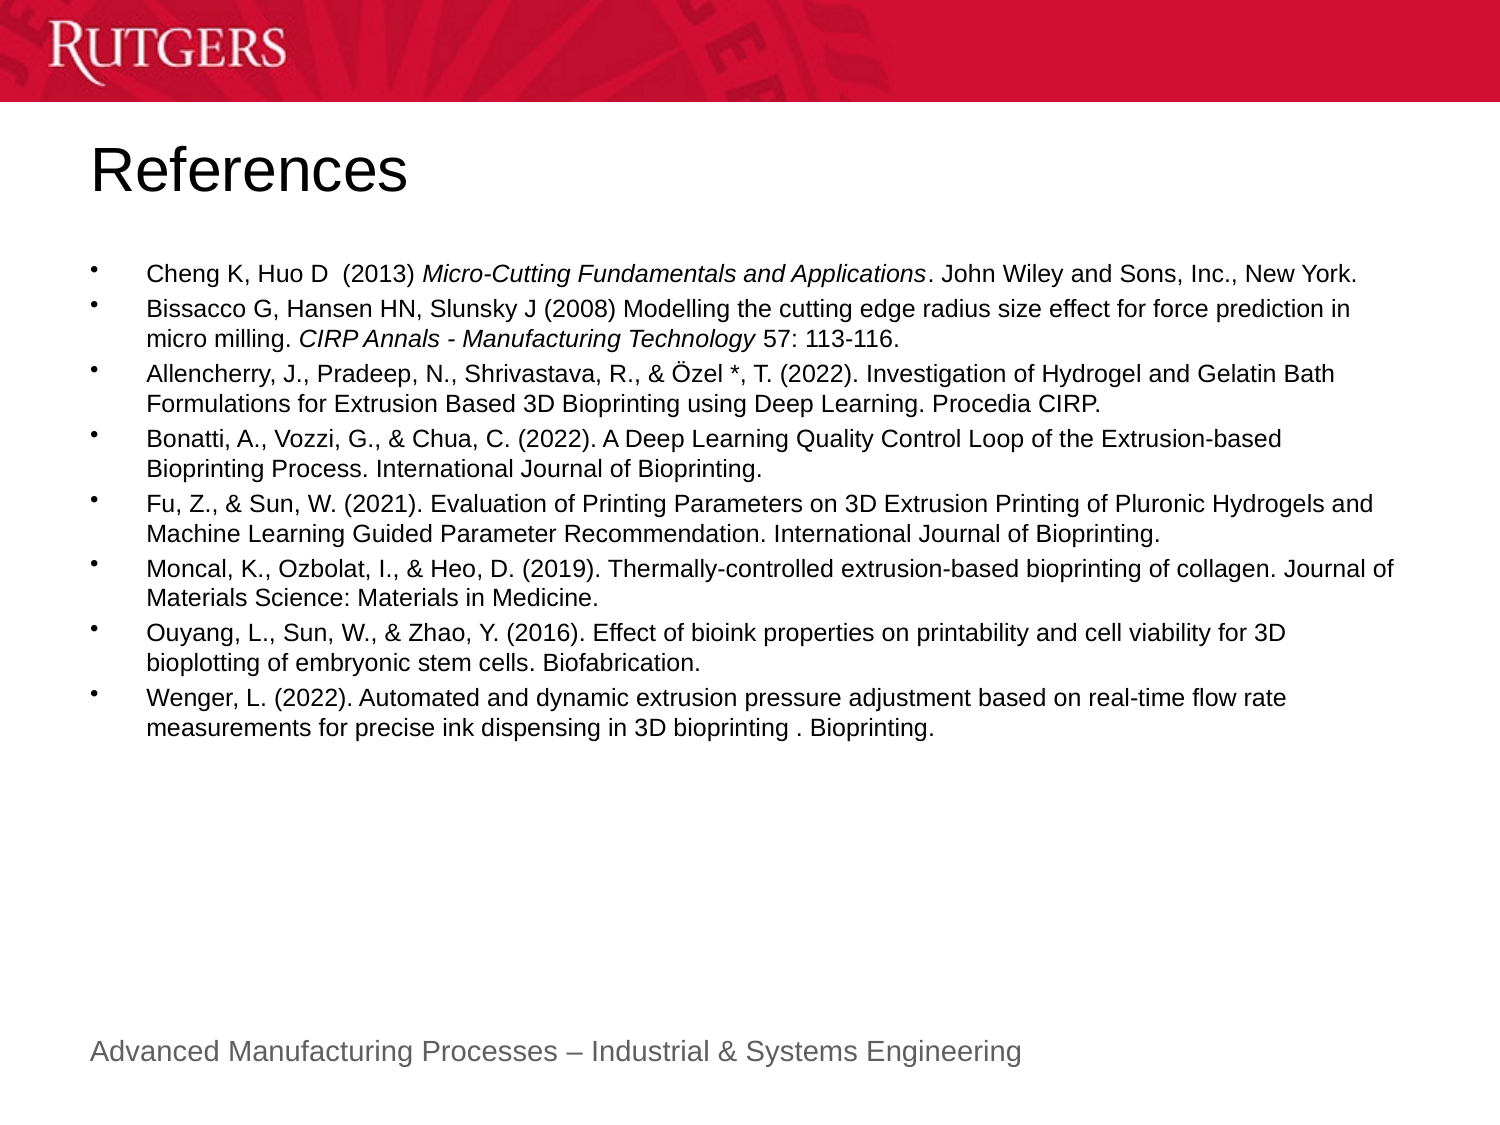

# References
Cheng K, Huo D  (2013) Micro-Cutting Fundamentals and Applications. John Wiley and Sons, Inc., New York.
Bissacco G, Hansen HN, Slunsky J (2008) Modelling the cutting edge radius size effect for force prediction in micro milling. CIRP Annals - Manufacturing Technology 57: 113-116.
Allencherry, J., Pradeep, N., Shrivastava, R., & Özel *, T. (2022). Investigation of Hydrogel and Gelatin Bath Formulations for Extrusion Based 3D Bioprinting using Deep Learning. Procedia CIRP.
Bonatti, A., Vozzi, G., & Chua, C. (2022). A Deep Learning Quality Control Loop of the Extrusion-based Bioprinting Process. International Journal of Bioprinting.
Fu, Z., & Sun, W. (2021). Evaluation of Printing Parameters on 3D Extrusion Printing of Pluronic Hydrogels and Machine Learning Guided Parameter Recommendation. International Journal of Bioprinting.
Moncal, K., Ozbolat, I., & Heo, D. (2019). Thermally-controlled extrusion-based bioprinting of collagen. Journal of Materials Science: Materials in Medicine.
Ouyang, L., Sun, W., & Zhao, Y. (2016). Effect of bioink properties on printability and cell viability for 3D bioplotting of embryonic stem cells. Biofabrication.
Wenger, L. (2022). Automated and dynamic extrusion pressure adjustment based on real-time flow rate measurements for precise ink dispensing in 3D bioprinting . Bioprinting.